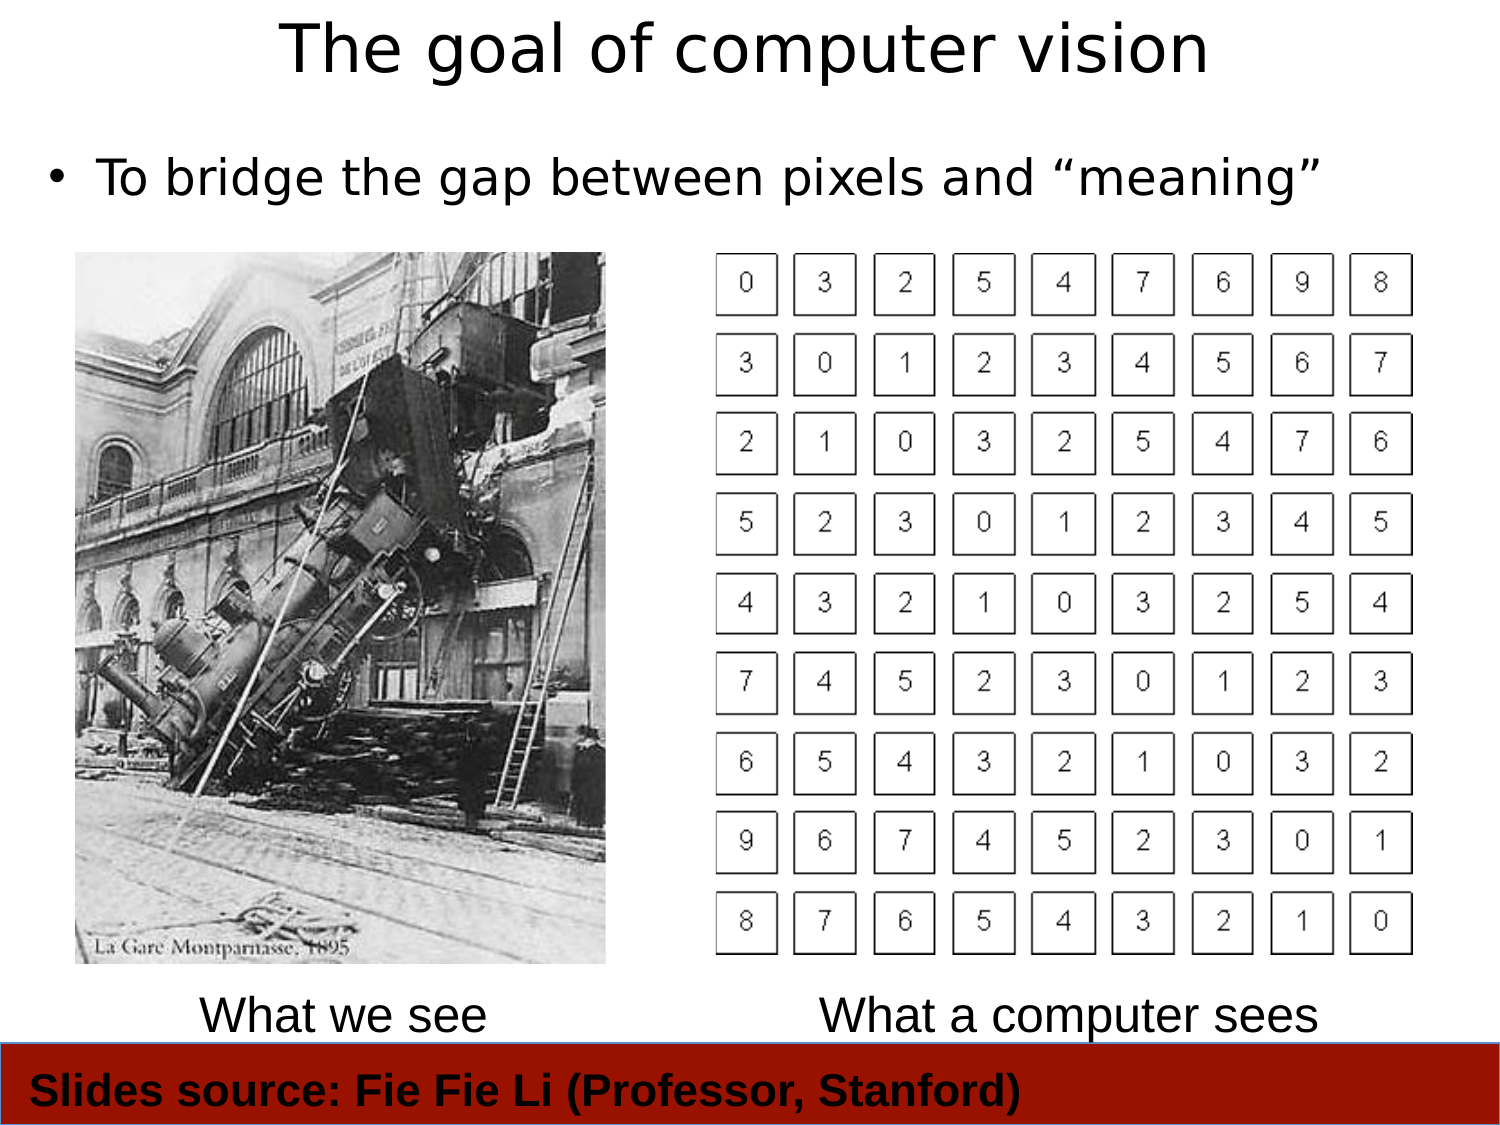

# The goal of computer vision
To bridge the gap between pixels and “meaning”

What we see
What a computer sees
Slides source: Fie Fie Li (Professor, Stanford)